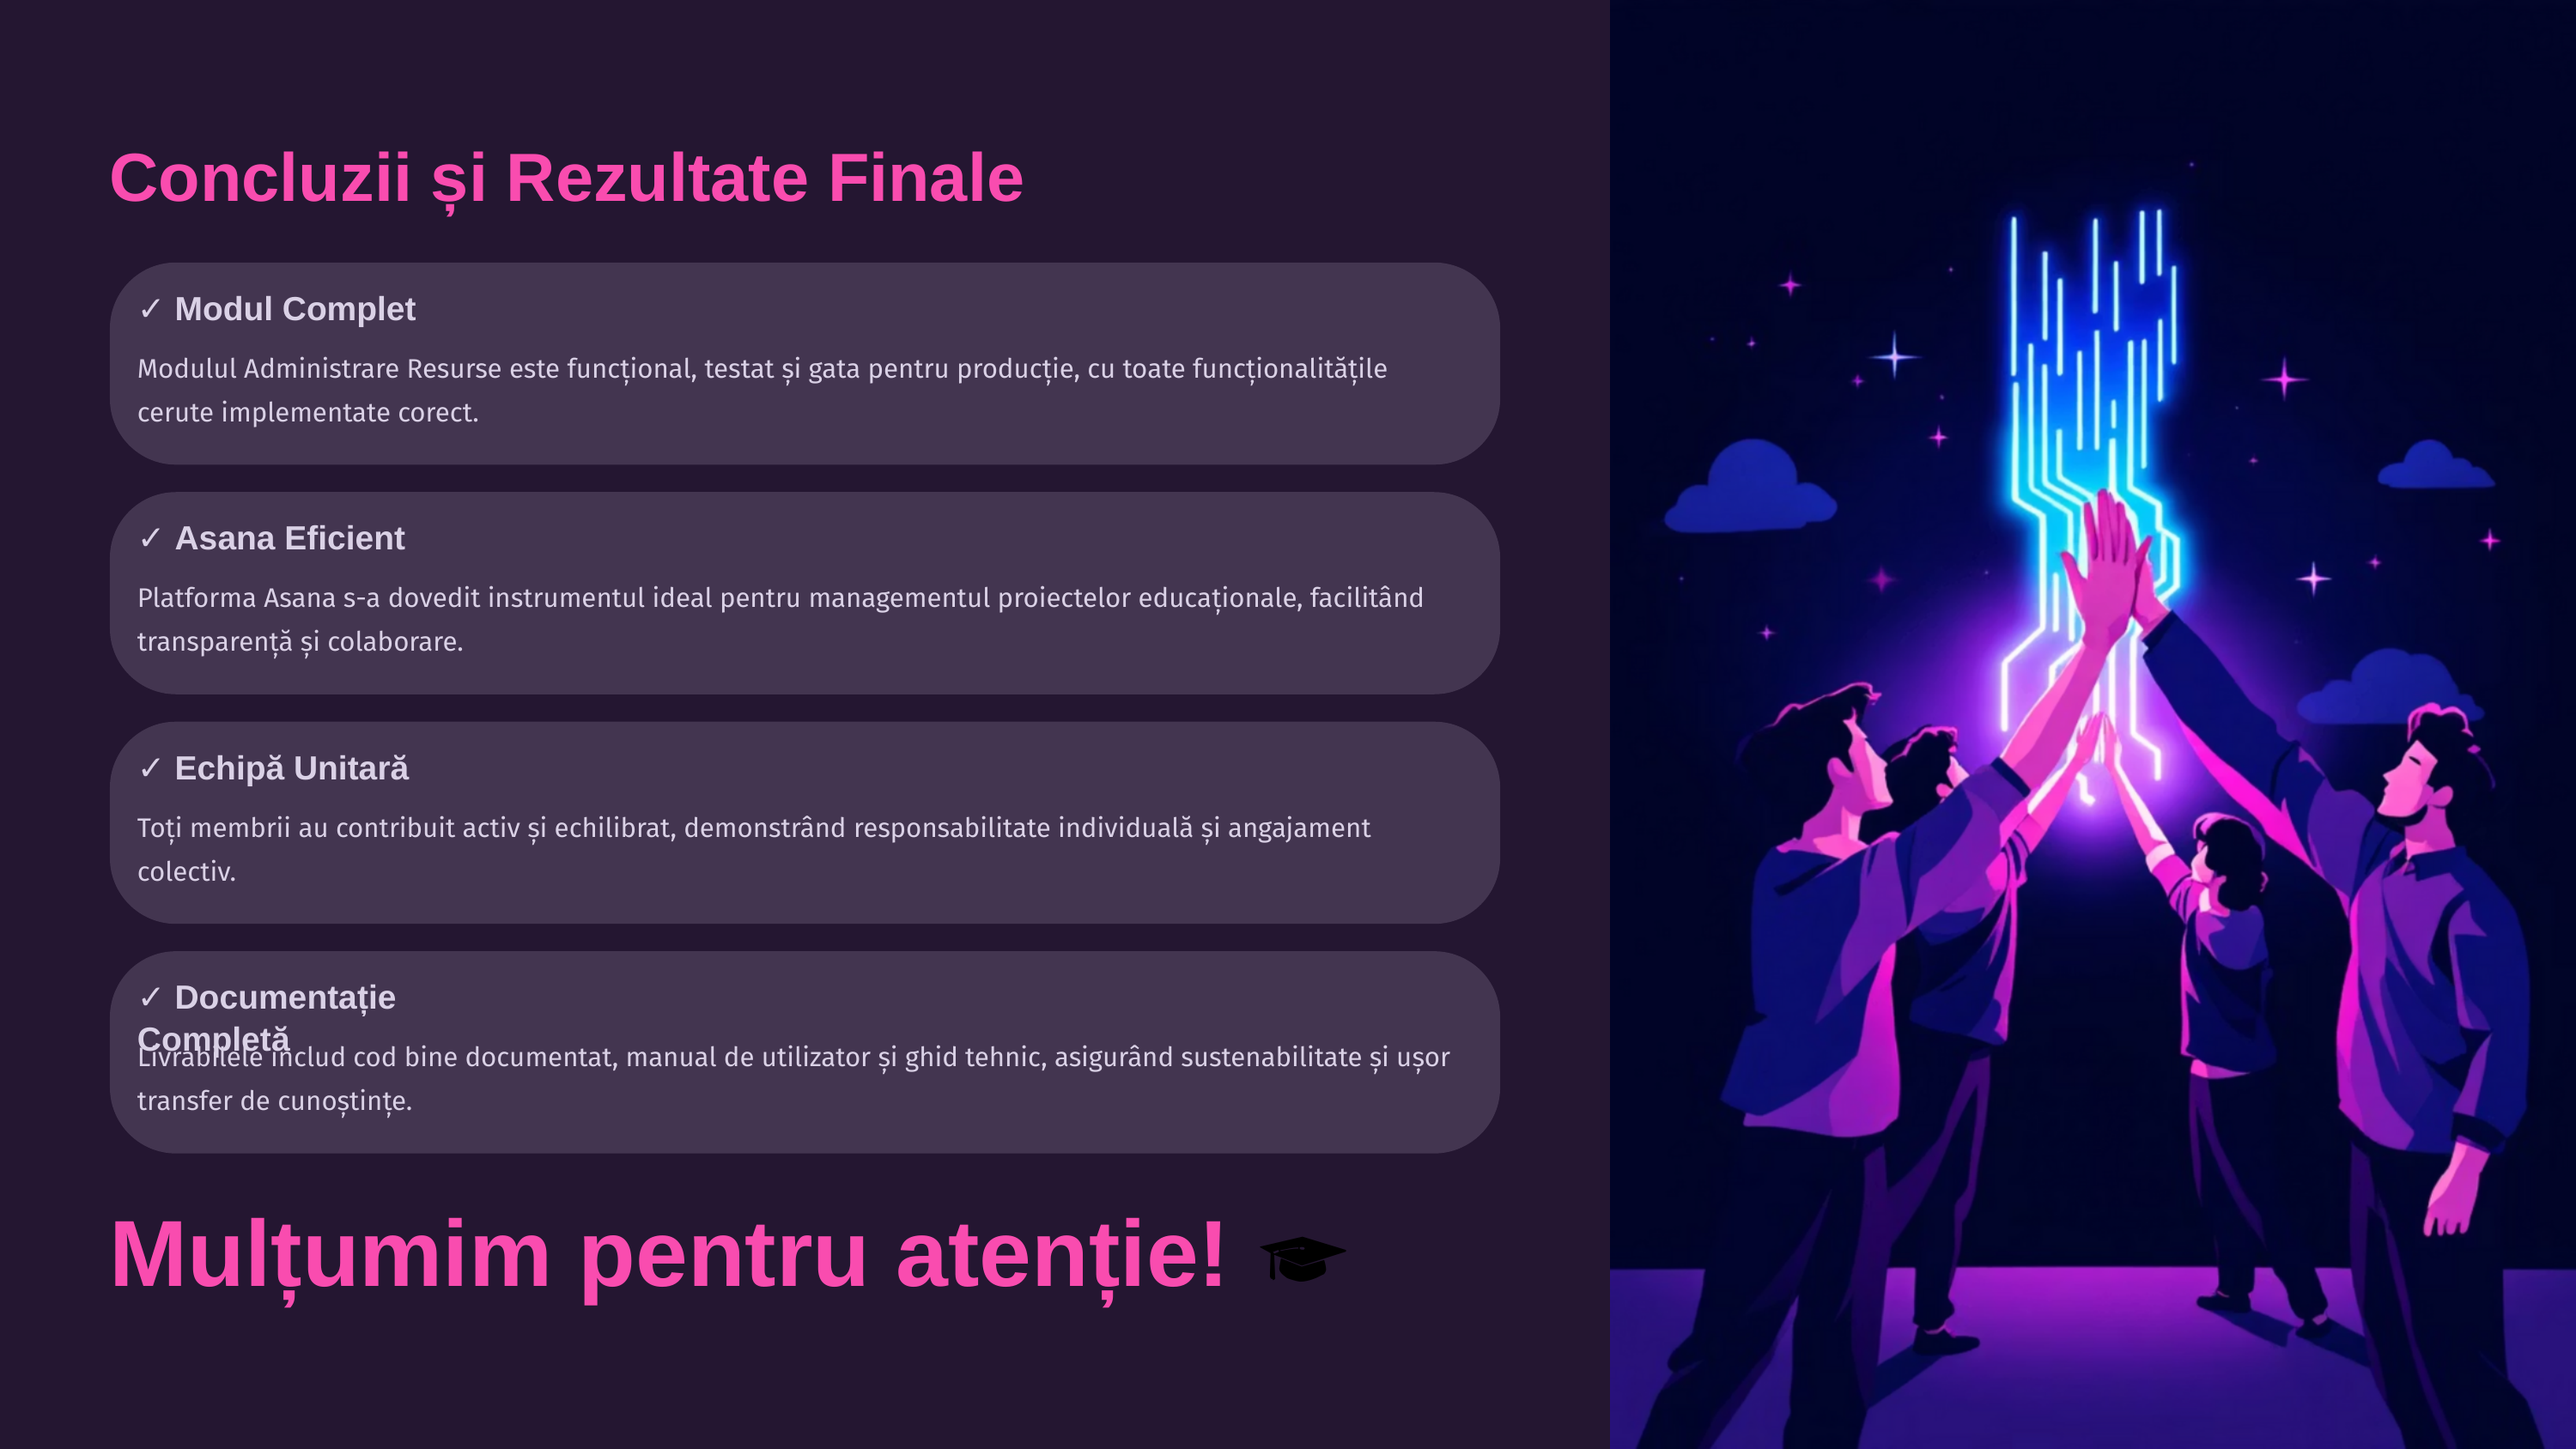

Concluzii și Rezultate Finale

✓ Modul Complet
Modulul Administrare Resurse este funcțional, testat și gata pentru producție, cu toate funcționalitățile cerute implementate corect.

✓ Asana Eficient
Platforma Asana s-a dovedit instrumentul ideal pentru managementul proiectelor educaționale, facilitând transparență și colaborare.

✓ Echipă Unitară
Toți membrii au contribuit activ și echilibrat, demonstrând responsabilitate individuală și angajament colectiv.

✓ Documentație Completă
Livrabilele includ cod bine documentat, manual de utilizator și ghid tehnic, asigurând sustenabilitate și ușor transfer de cunoștințe.
Mulțumim pentru atenție! 🎓